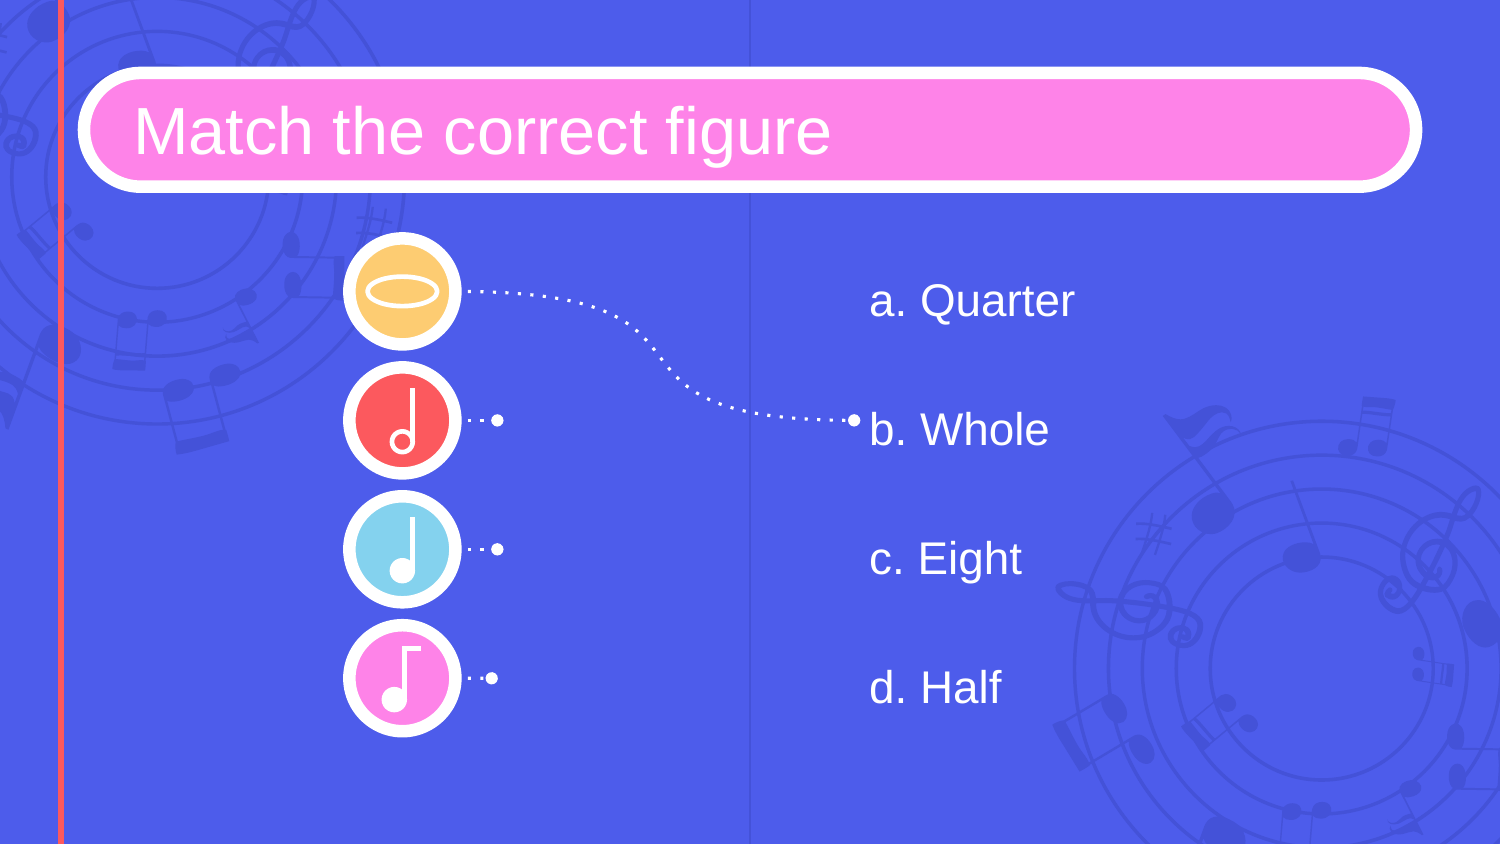

# Match the correct figure

a. Quarter

b. Whole

c. Eight

d. Half